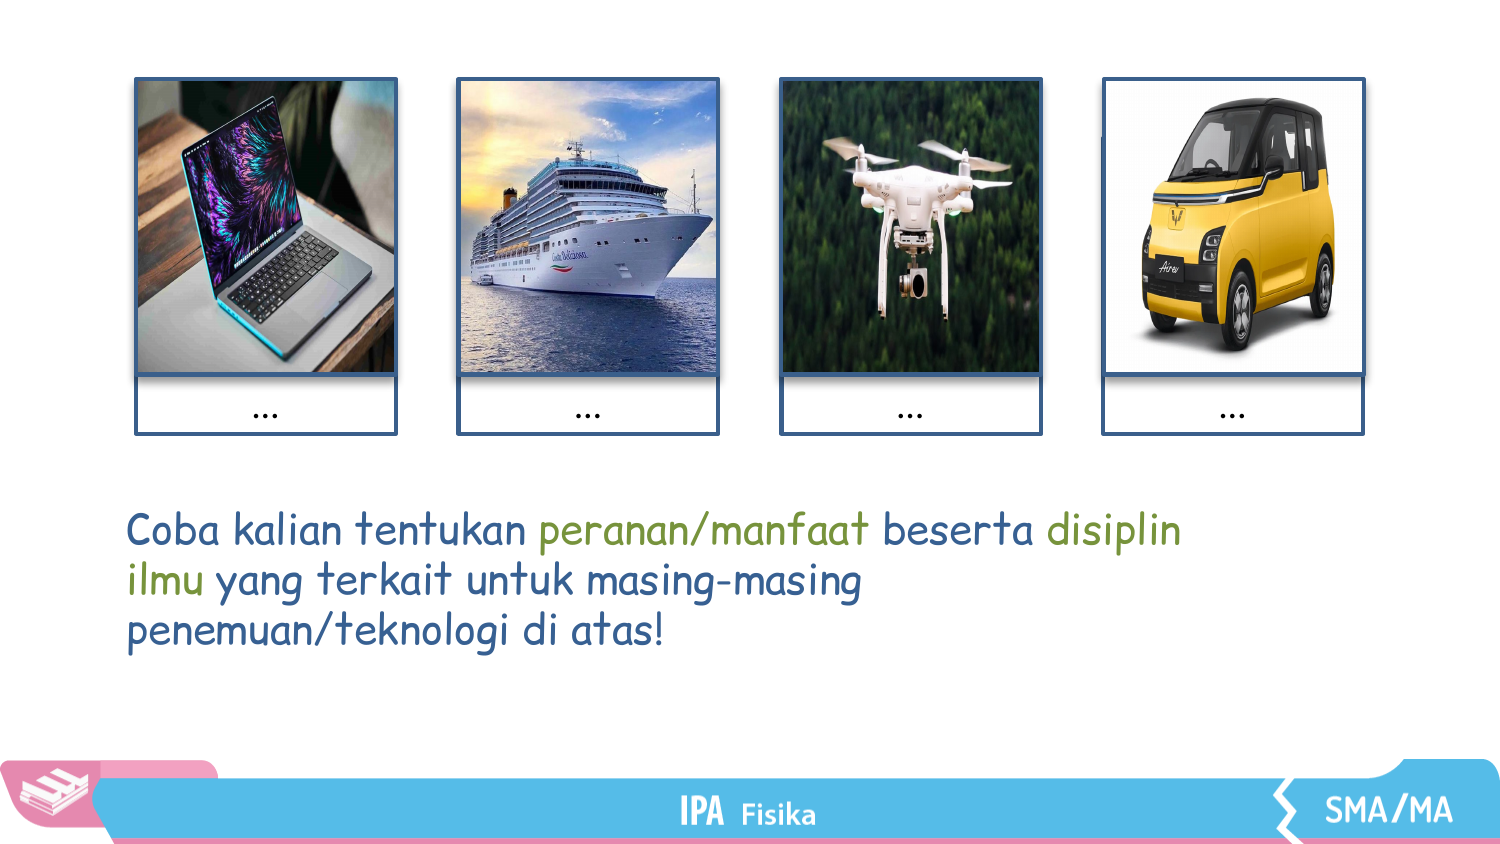

…
…
…
…
Coba kalian tentukan peranan/manfaat beserta disiplin ilmu yang terkait untuk masing-masing penemuan/teknologi di atas!